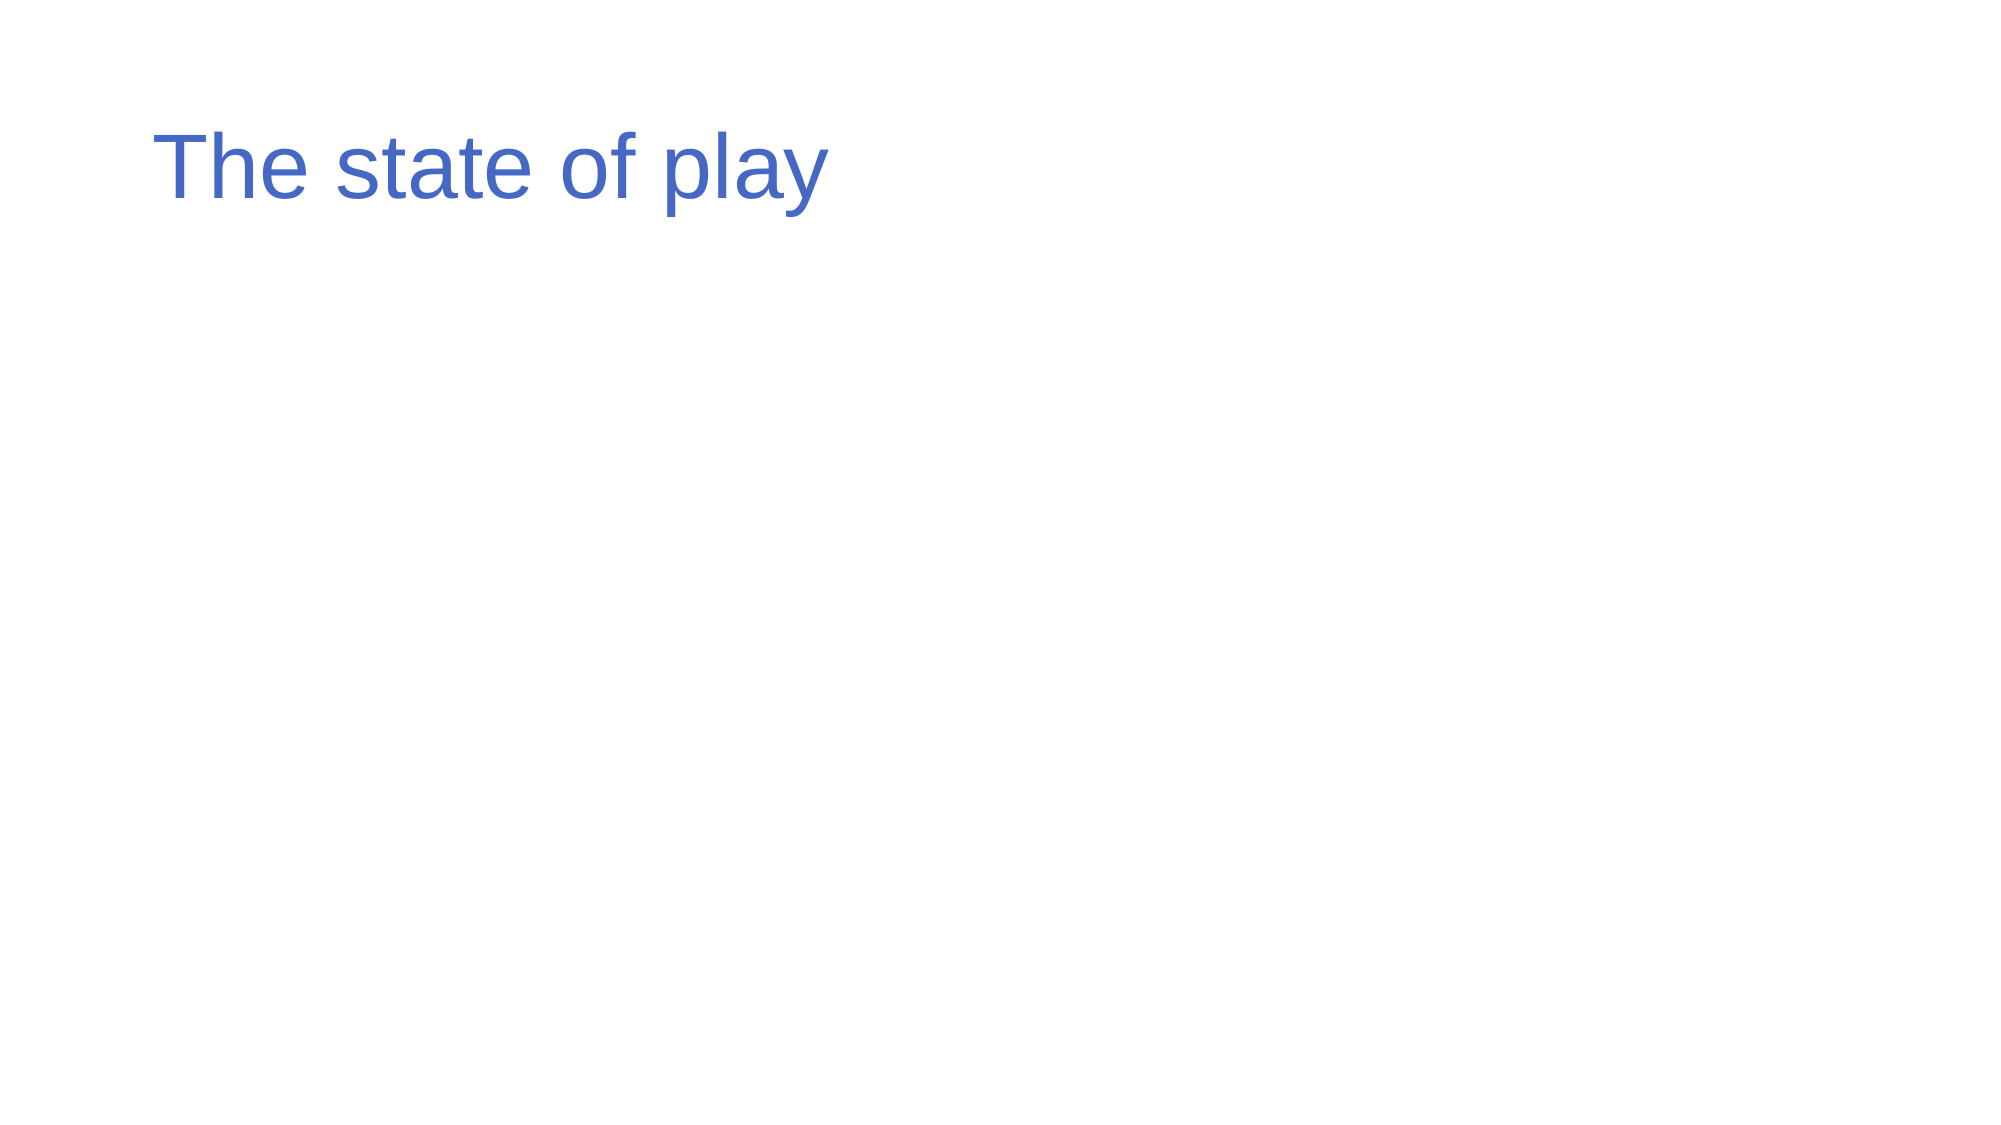

# The state of play
Even a strong proposal is in a lottery, but a weak one is certainly dead
Many research proposals are weak
Most weak proposals have readily-fixable flaws